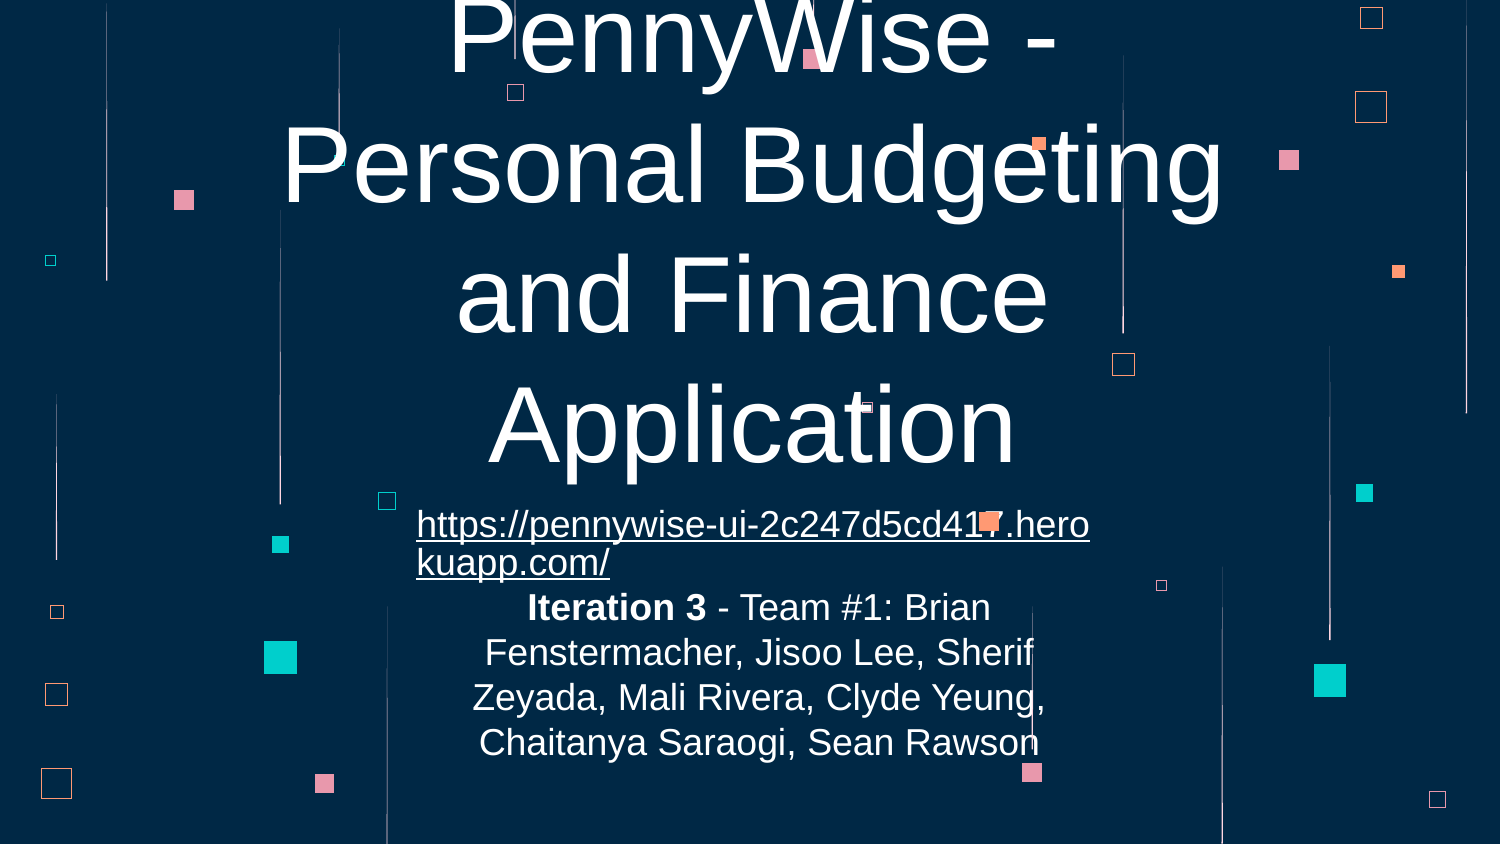

# PennyWise - Personal Budgeting and Finance Application

https://pennywise-ui-2c247d5cd417.herokuapp.com/
Iteration 3 - Team #1: Brian Fenstermacher, Jisoo Lee, Sherif Zeyada, Mali Rivera, Clyde Yeung, Chaitanya Saraogi, Sean Rawson